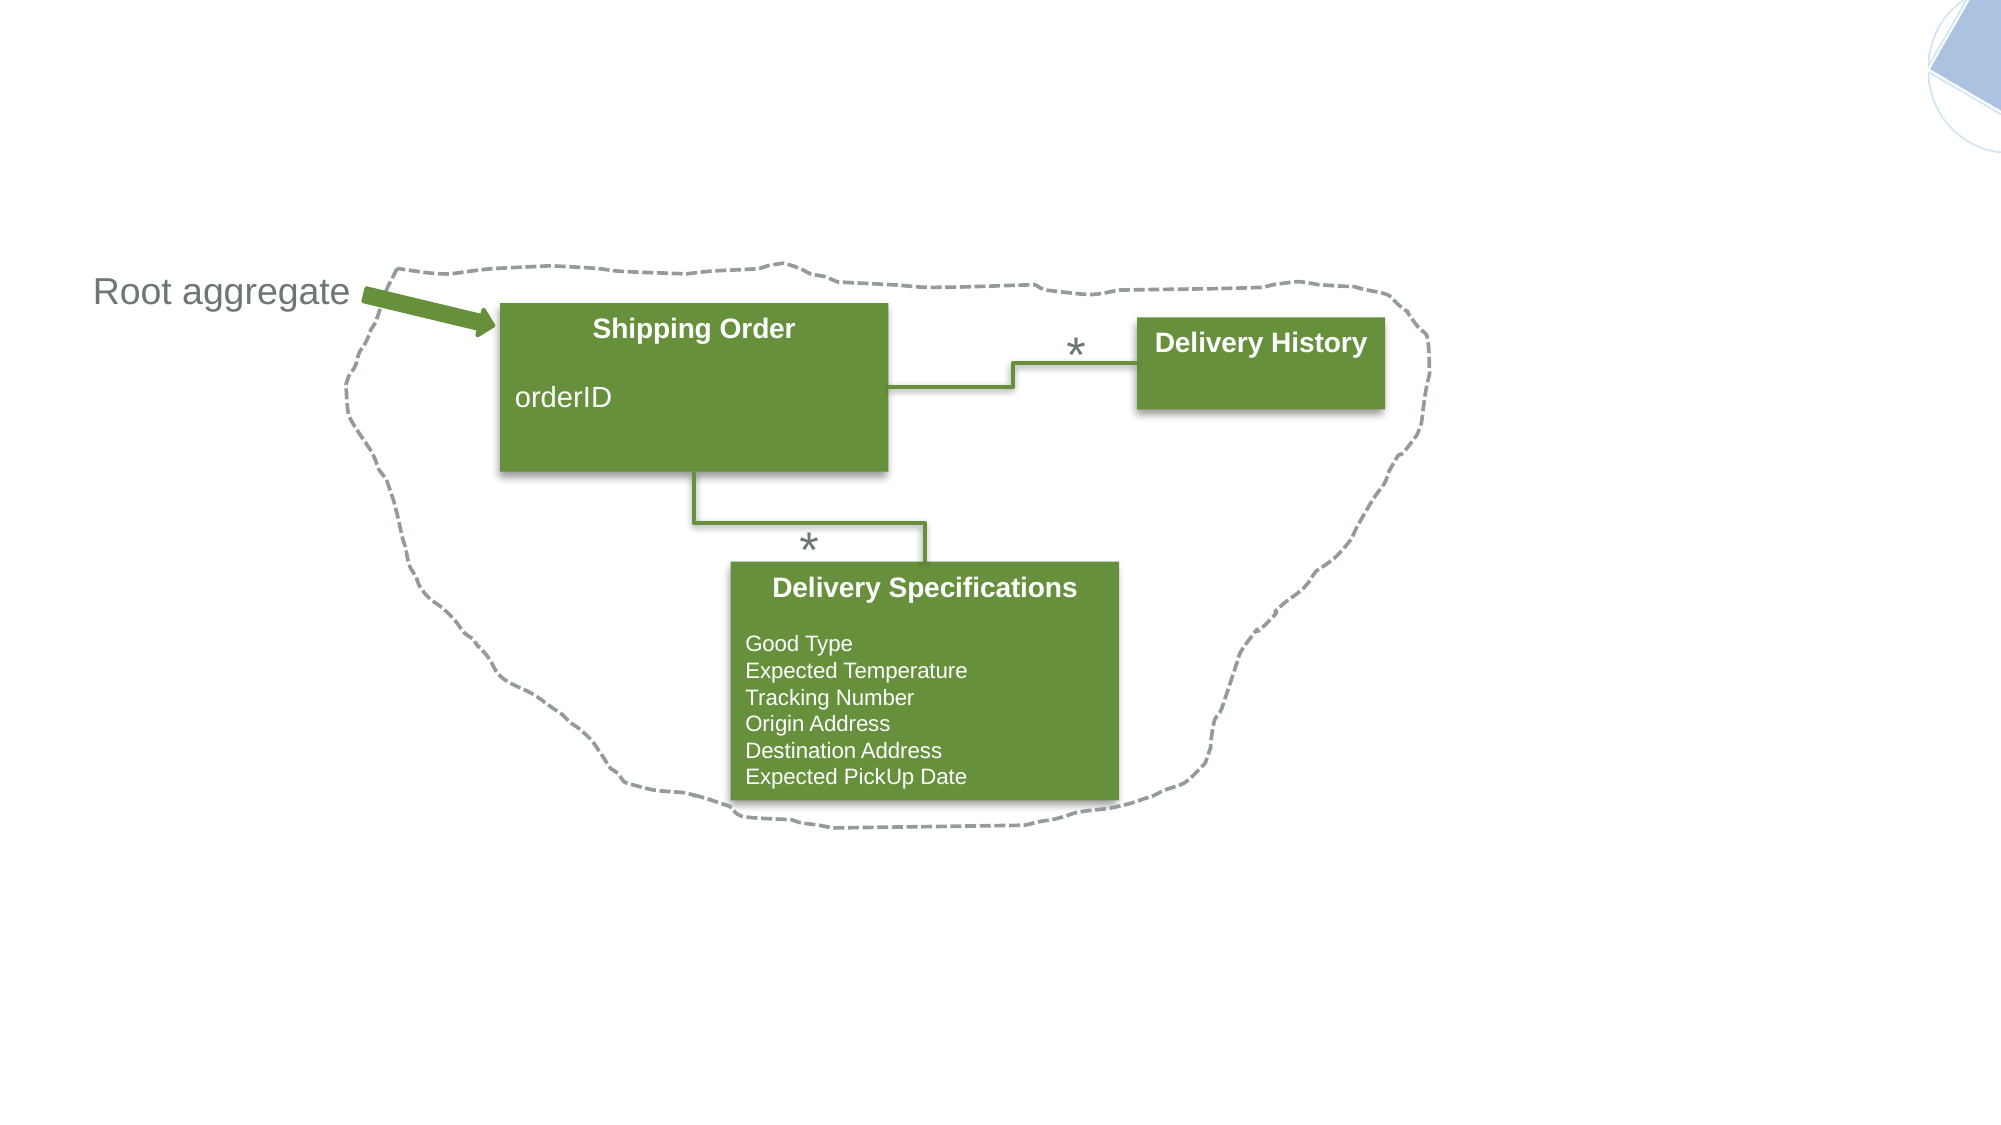

Root aggregate

Shipping Order

orderID
*
Delivery History
*
Delivery Specifications

Good Type
Expected Temperature
Tracking Number
Origin Address
Destination Address
Expected PickUp Date
53